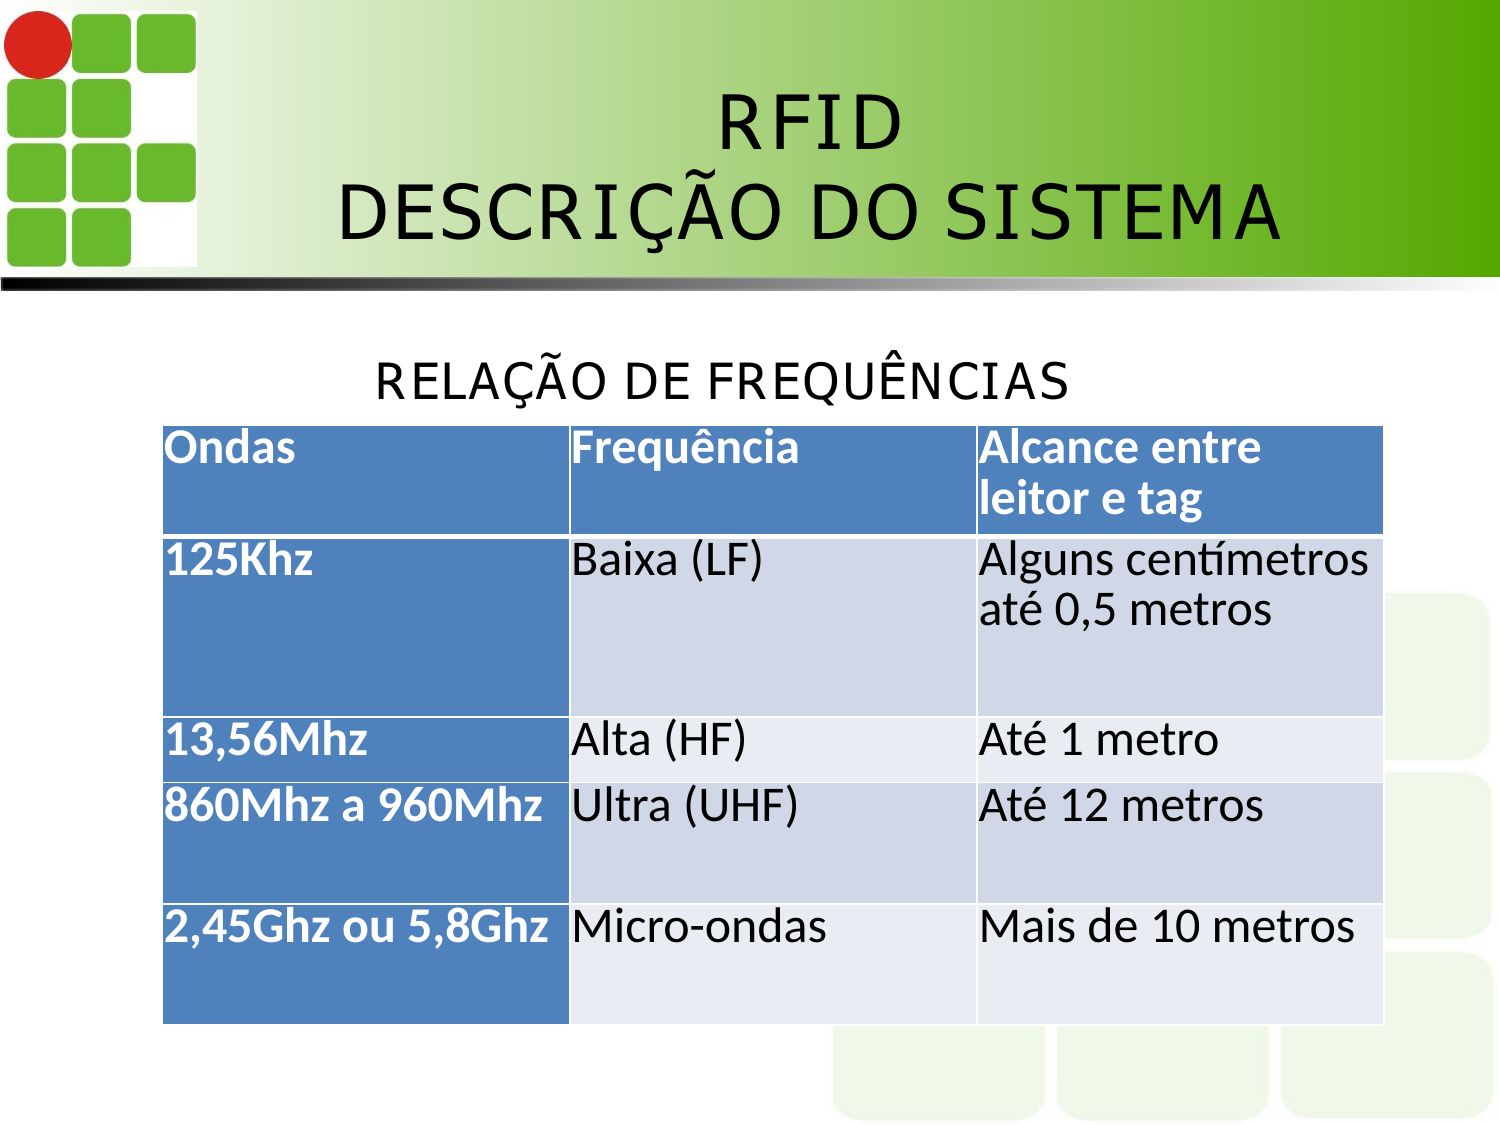

# RFID DESCRIÇÃO DO SISTEMA
RELAÇÃO DE FREQUÊNCIAS
| Ondas | Frequência | Alcance entre leitor e tag |
| --- | --- | --- |
| 125Khz | Baixa (LF) | Alguns centímetros até 0,5 metros |
| 13,56Mhz | Alta (HF) | Até 1 metro |
| 860Mhz a 960Mhz | Ultra (UHF) | Até 12 metros |
| 2,45Ghz ou 5,8Ghz | Micro-ondas | Mais de 10 metros |